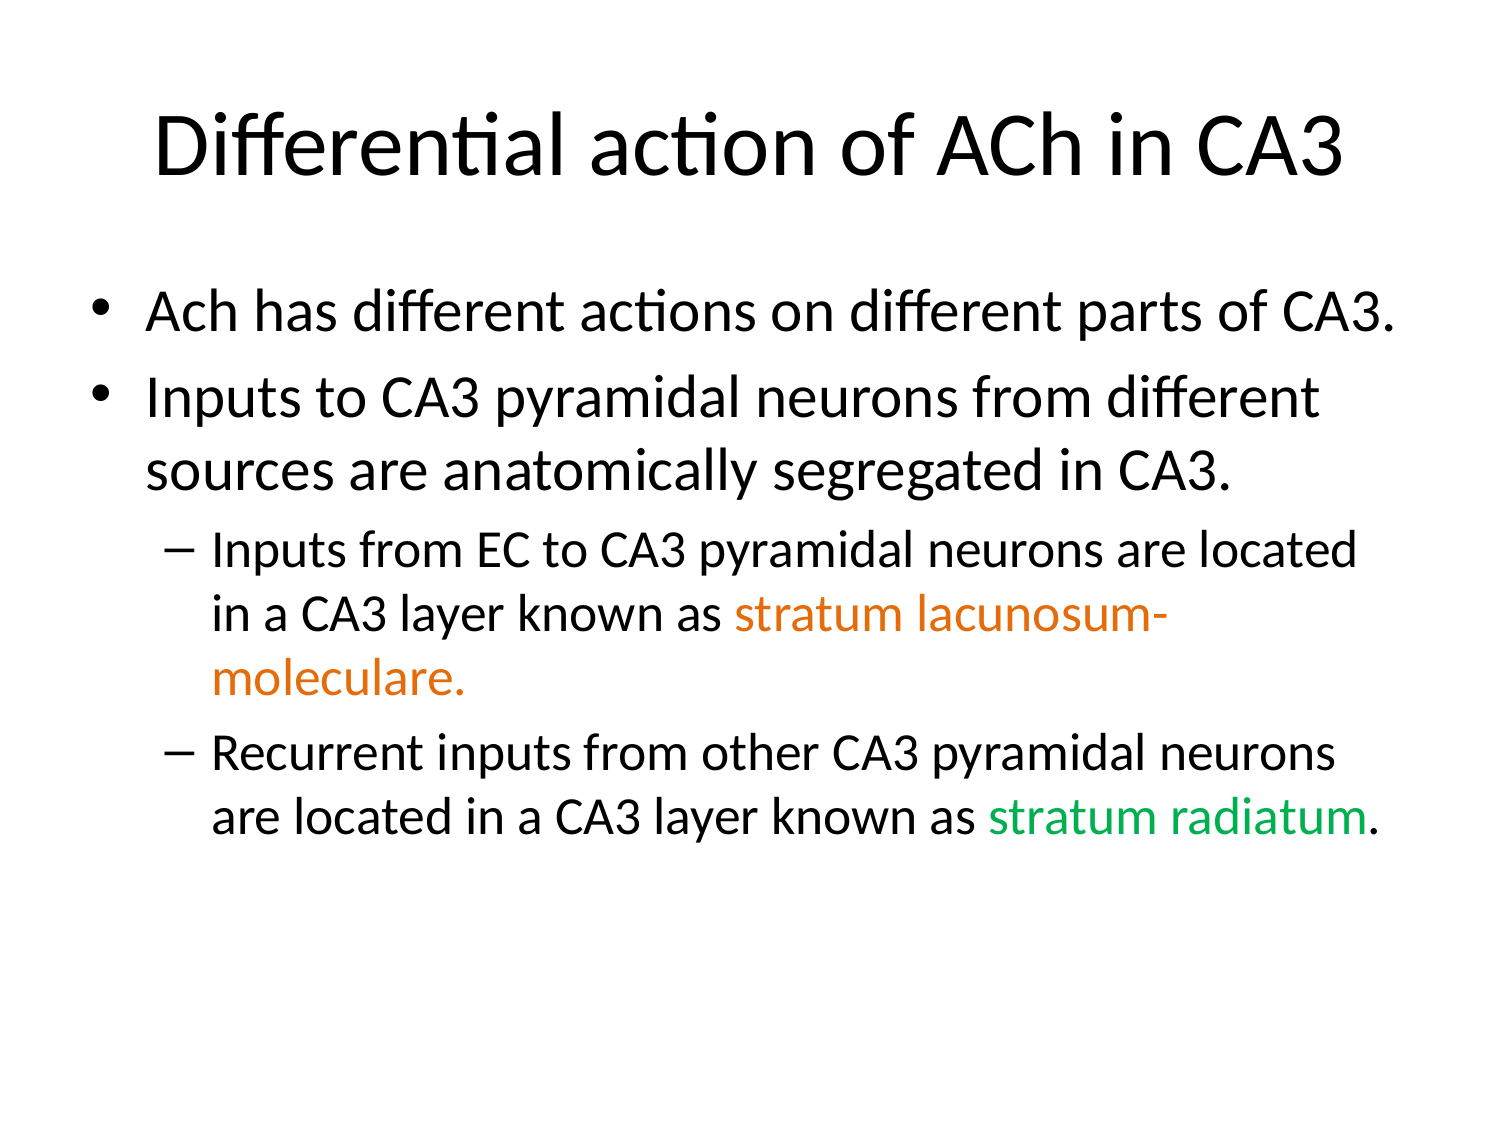

# Differential action of ACh in CA3
Ach has different actions on different parts of CA3.
Inputs to CA3 pyramidal neurons from different sources are anatomically segregated in CA3.
Inputs from EC to CA3 pyramidal neurons are located in a CA3 layer known as stratum lacunosum-moleculare.
Recurrent inputs from other CA3 pyramidal neurons are located in a CA3 layer known as stratum radiatum.